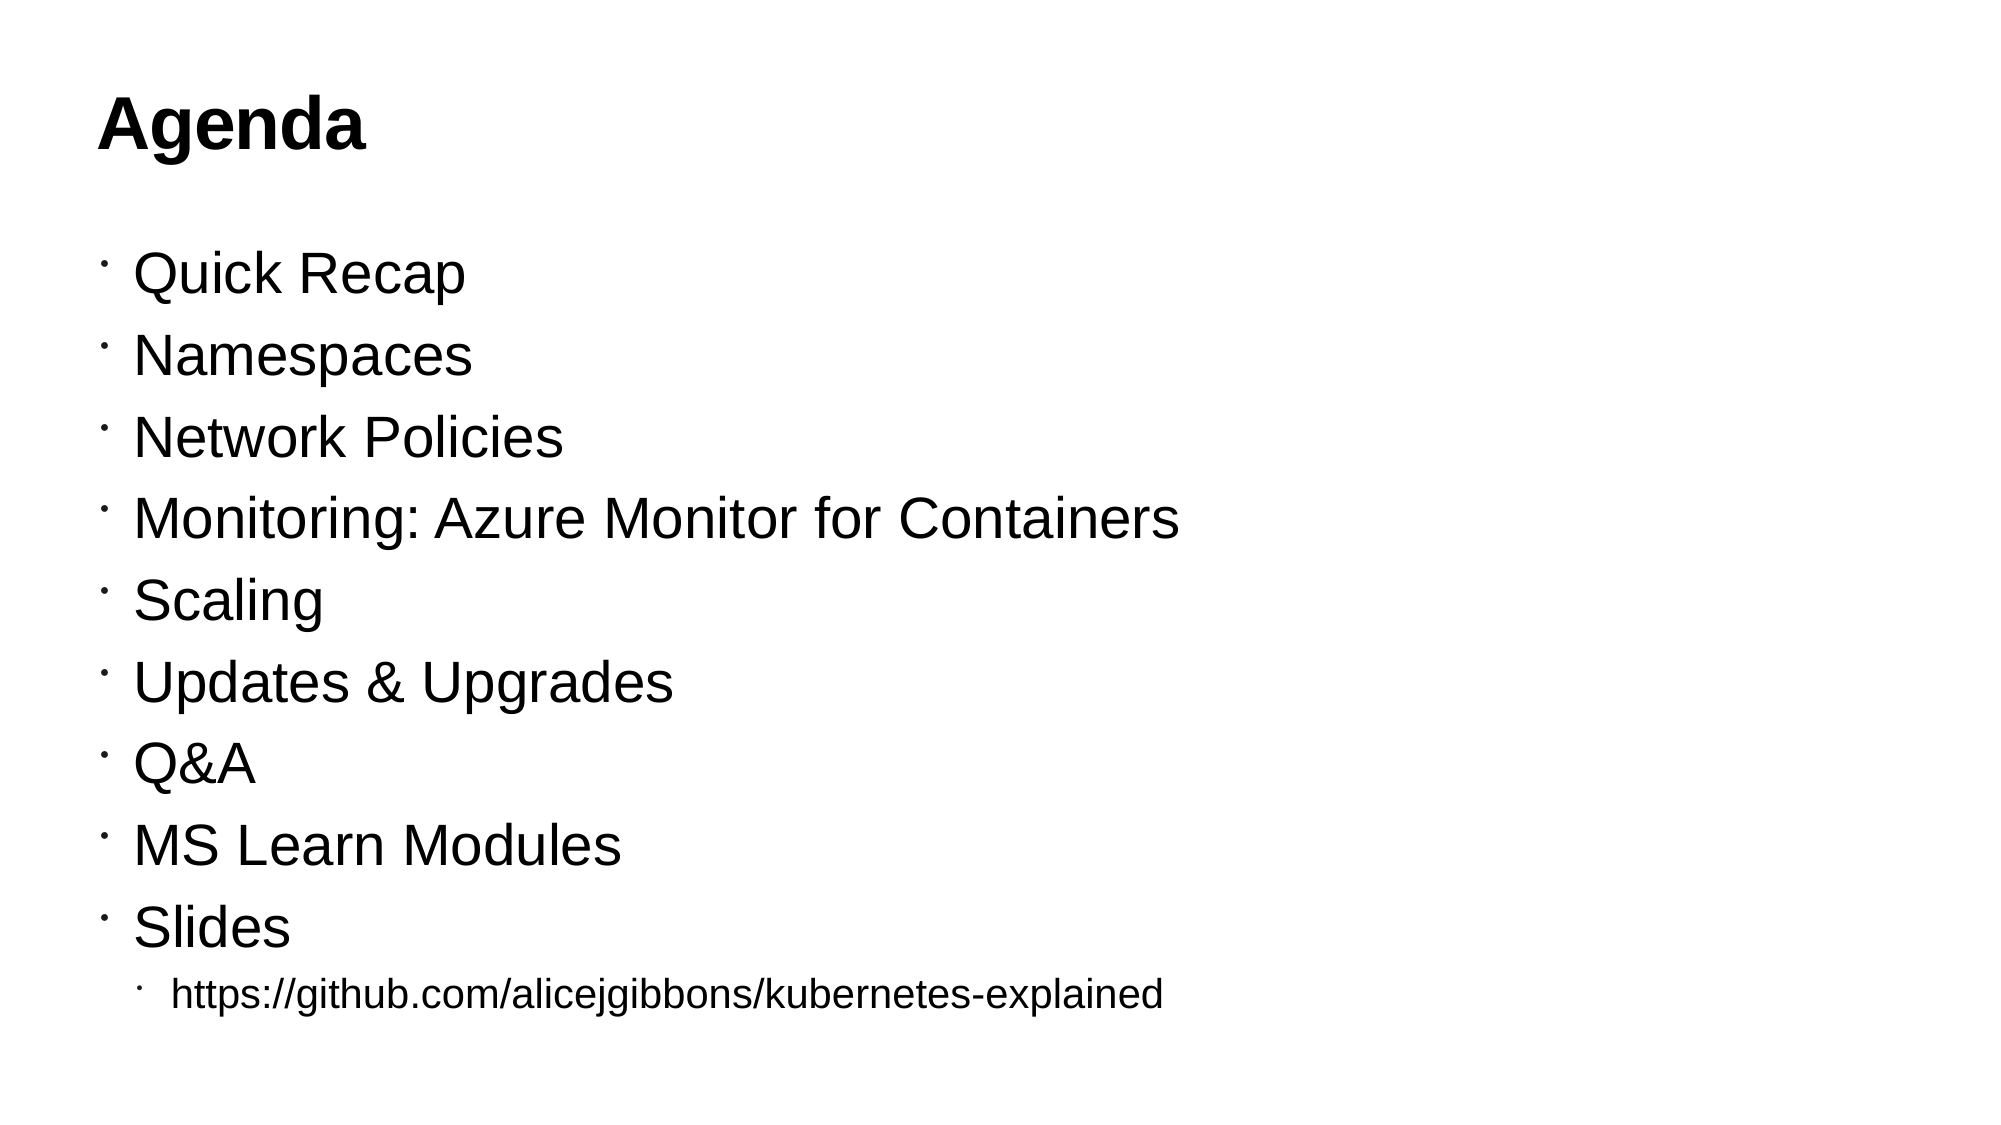

# Agenda
Quick Recap
Namespaces
Network Policies
Monitoring: Azure Monitor for Containers
Scaling
Updates & Upgrades
Q&A
MS Learn Modules
Slides
https://github.com/alicejgibbons/kubernetes-explained